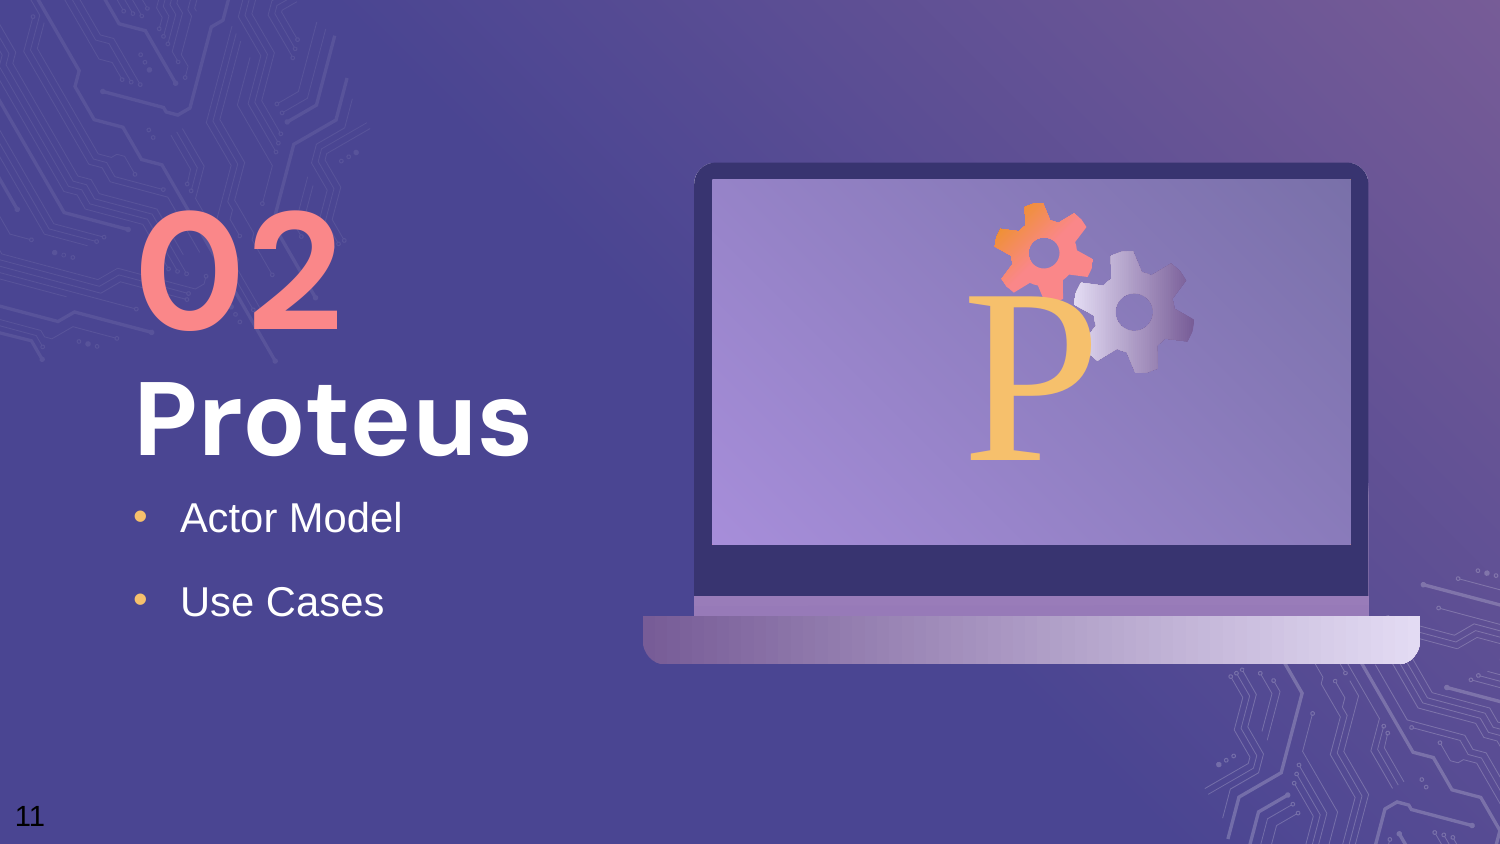

02
P

# Proteus
Actor Model
Use Cases
11